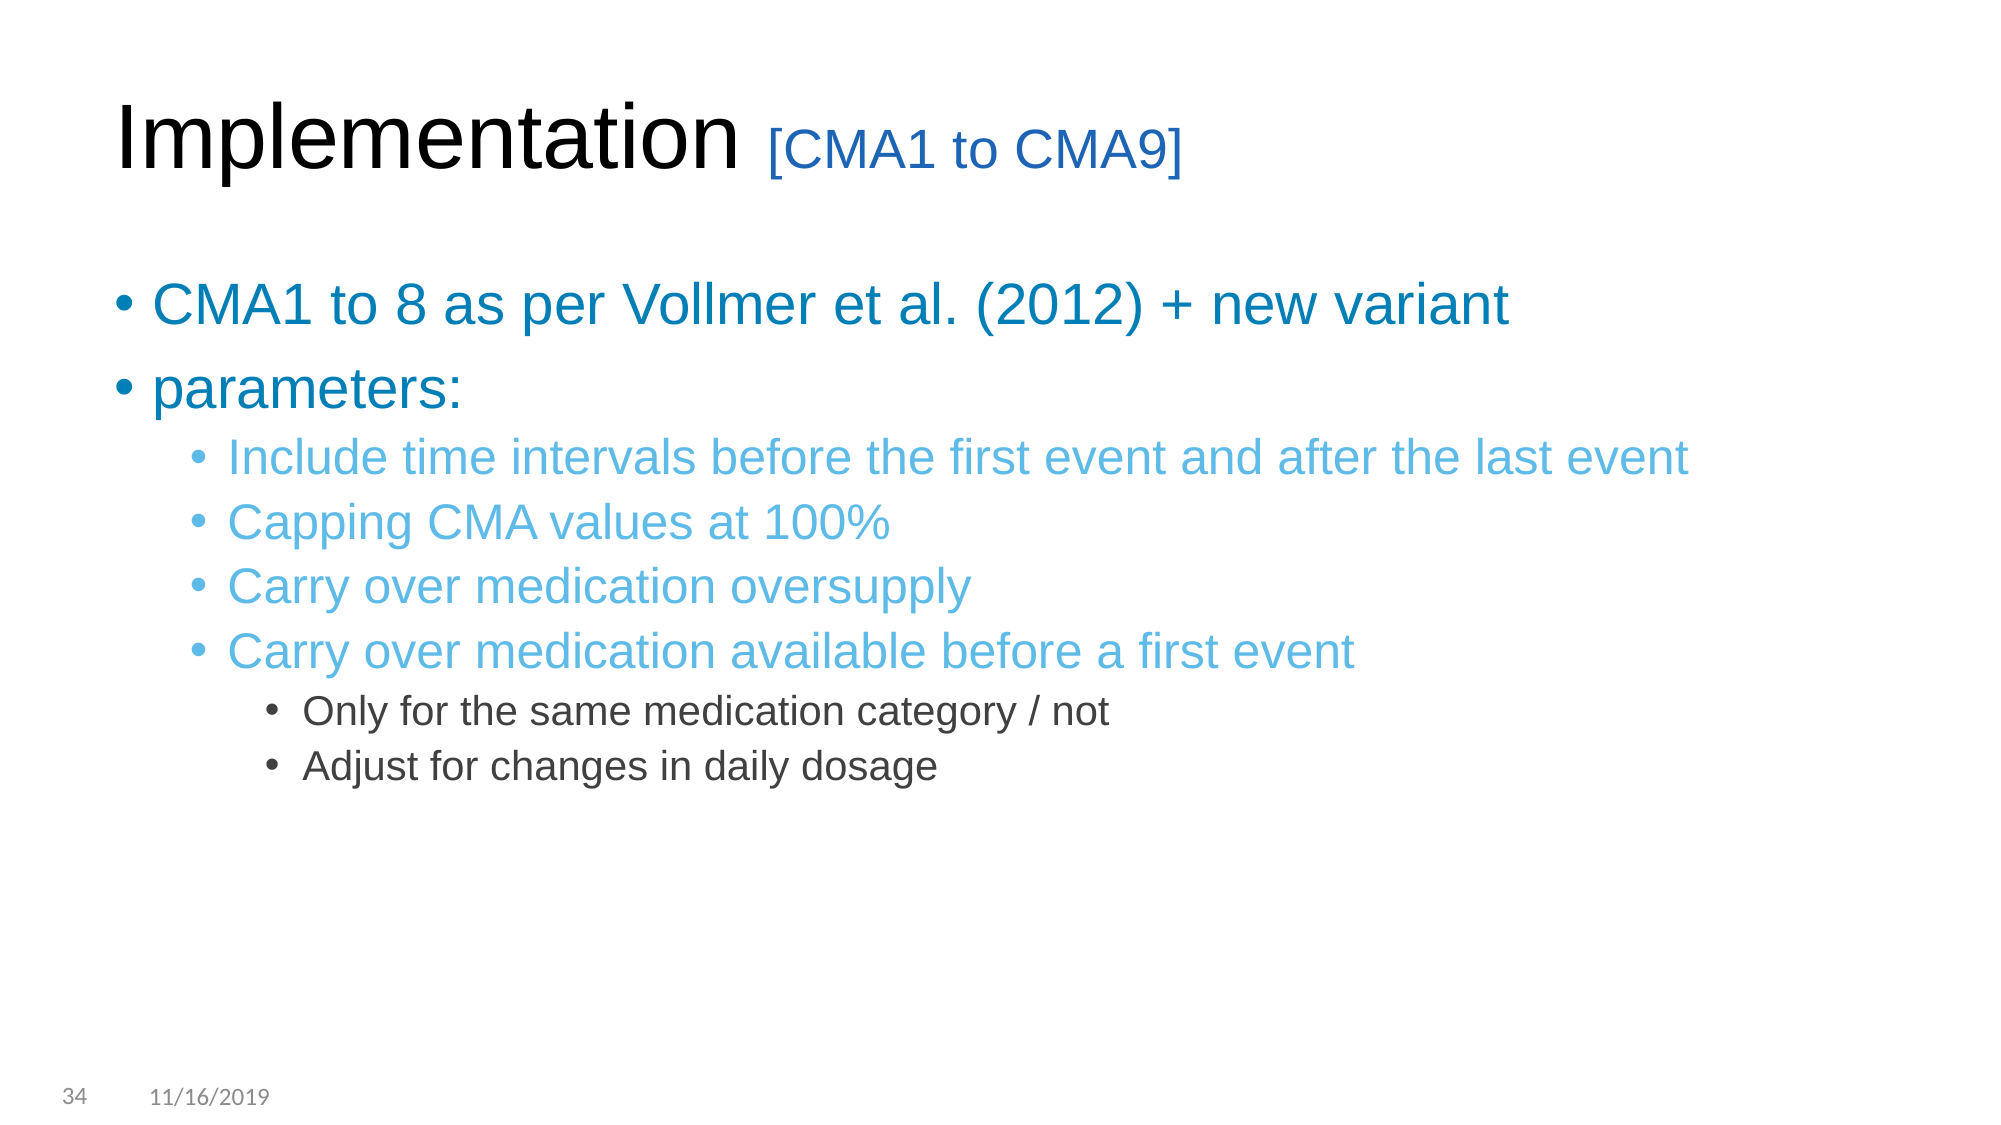

# Implementation [CMA1 to CMA9]
CMA1 to 8 as per Vollmer et al. (2012) + new variant
parameters:
Include time intervals before the first event and after the last event
Capping CMA values at 100%
Carry over medication oversupply
Carry over medication available before a first event
Only for the same medication category / not
Adjust for changes in daily dosage

34
11/16/2019